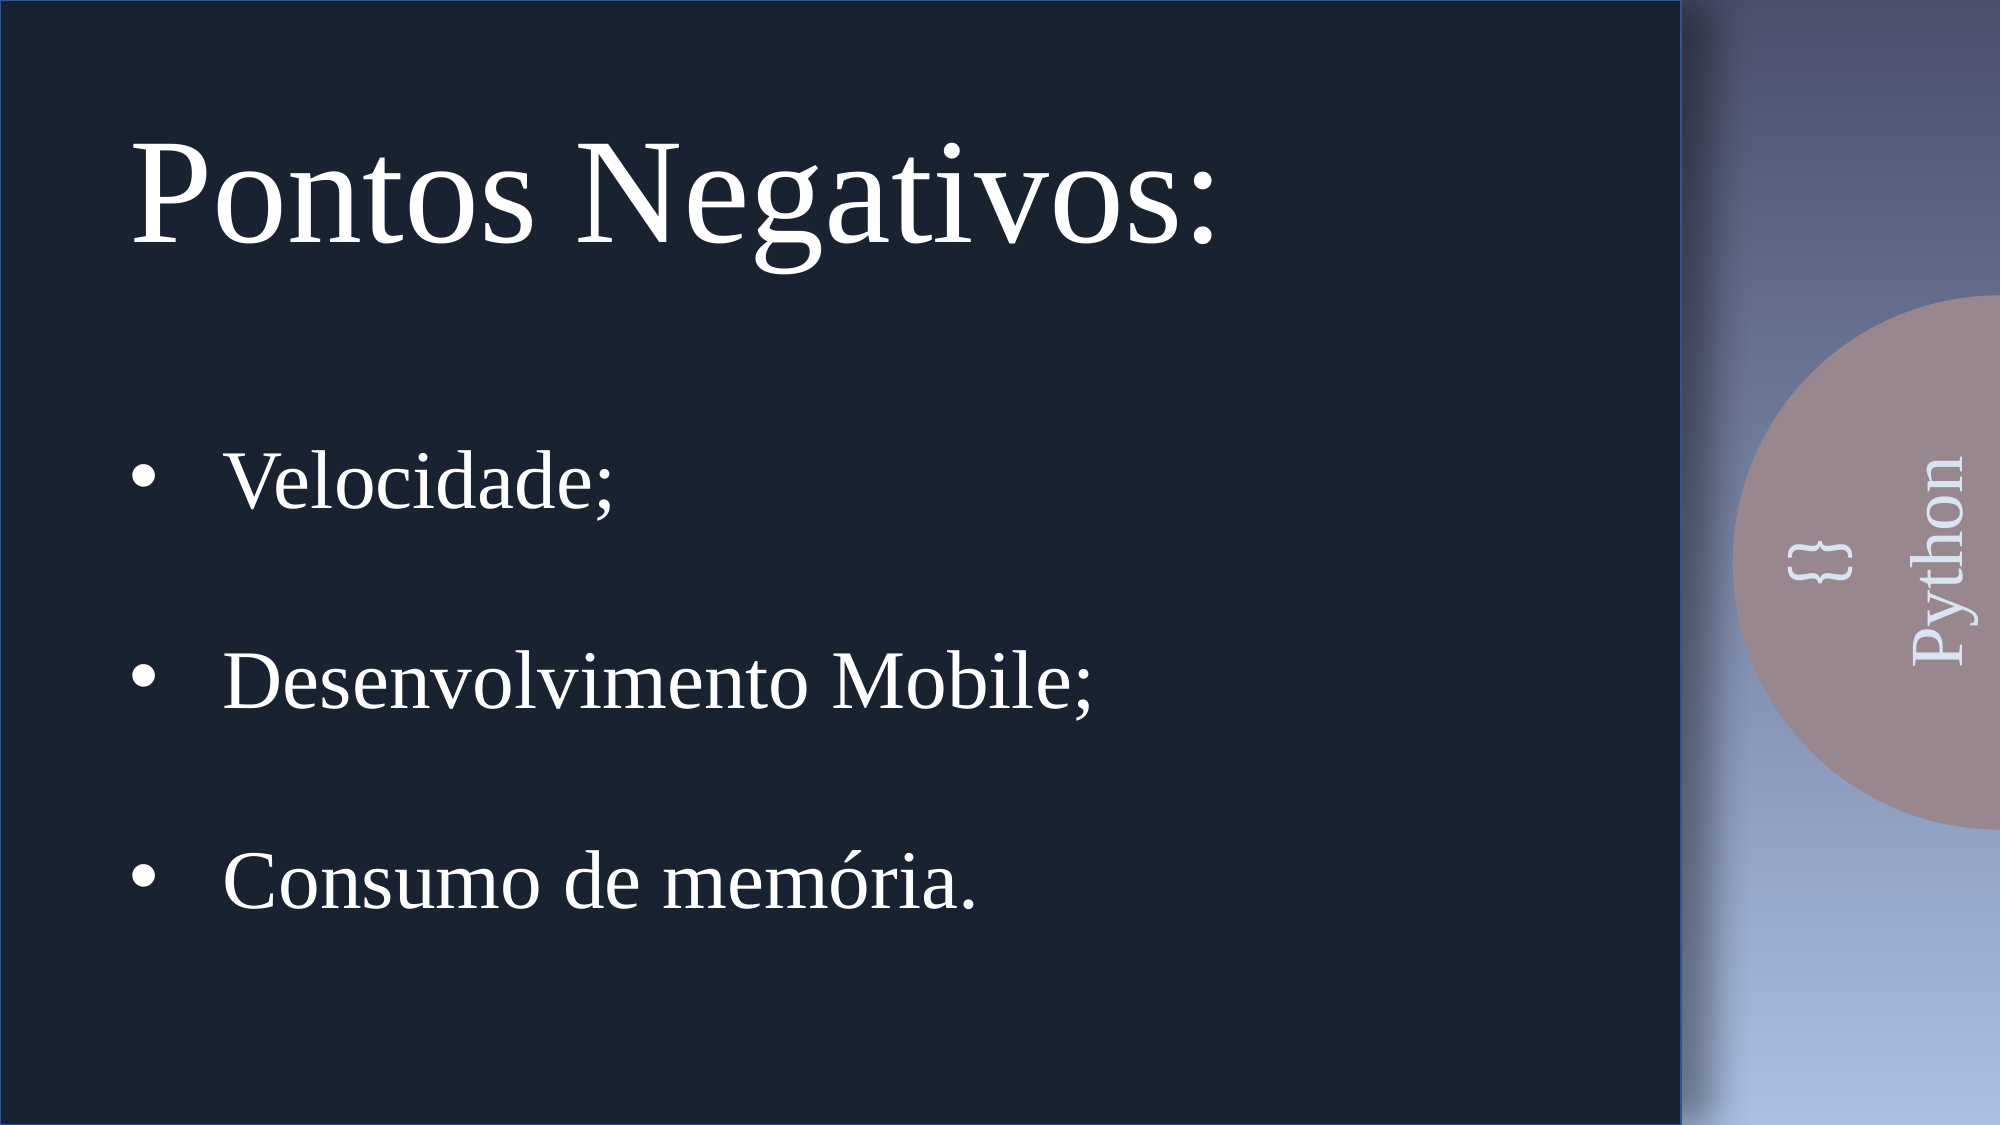

Python
{}
Pontos Negativos:

Velocidade;

Desenvolvimento Mobile;

Consumo de memória.